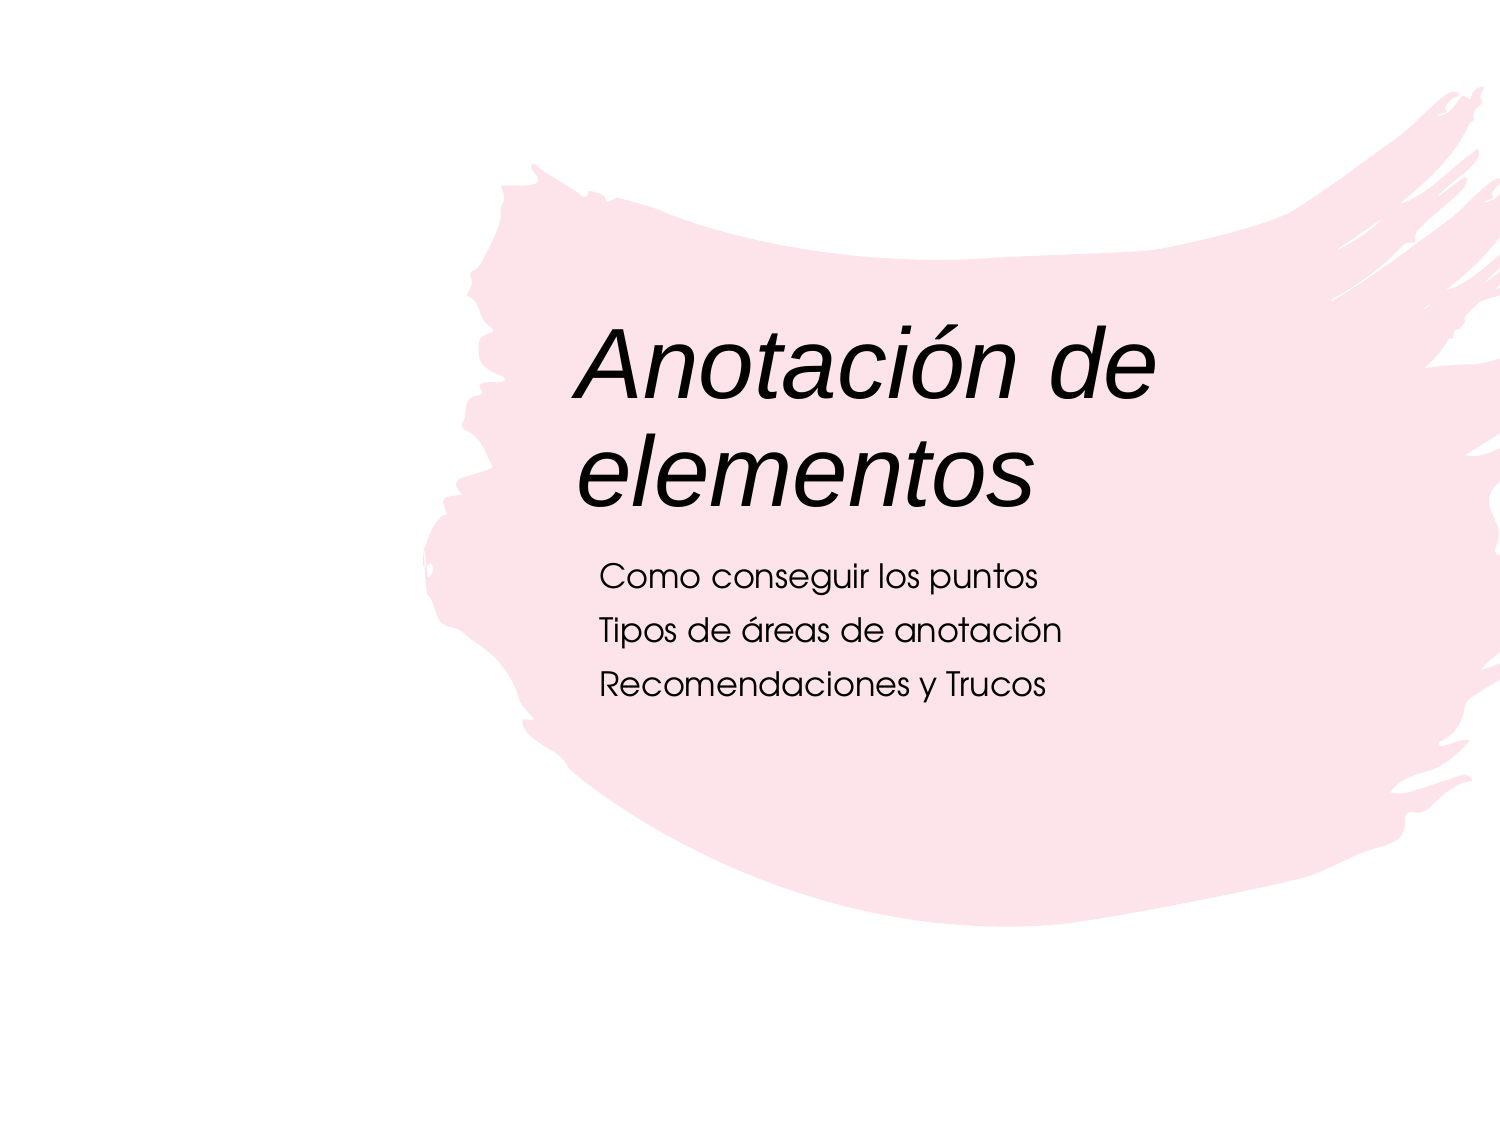

# Anotación de elementos
Como conseguir los puntos
Tipos de áreas de anotación
Recomendaciones y Trucos